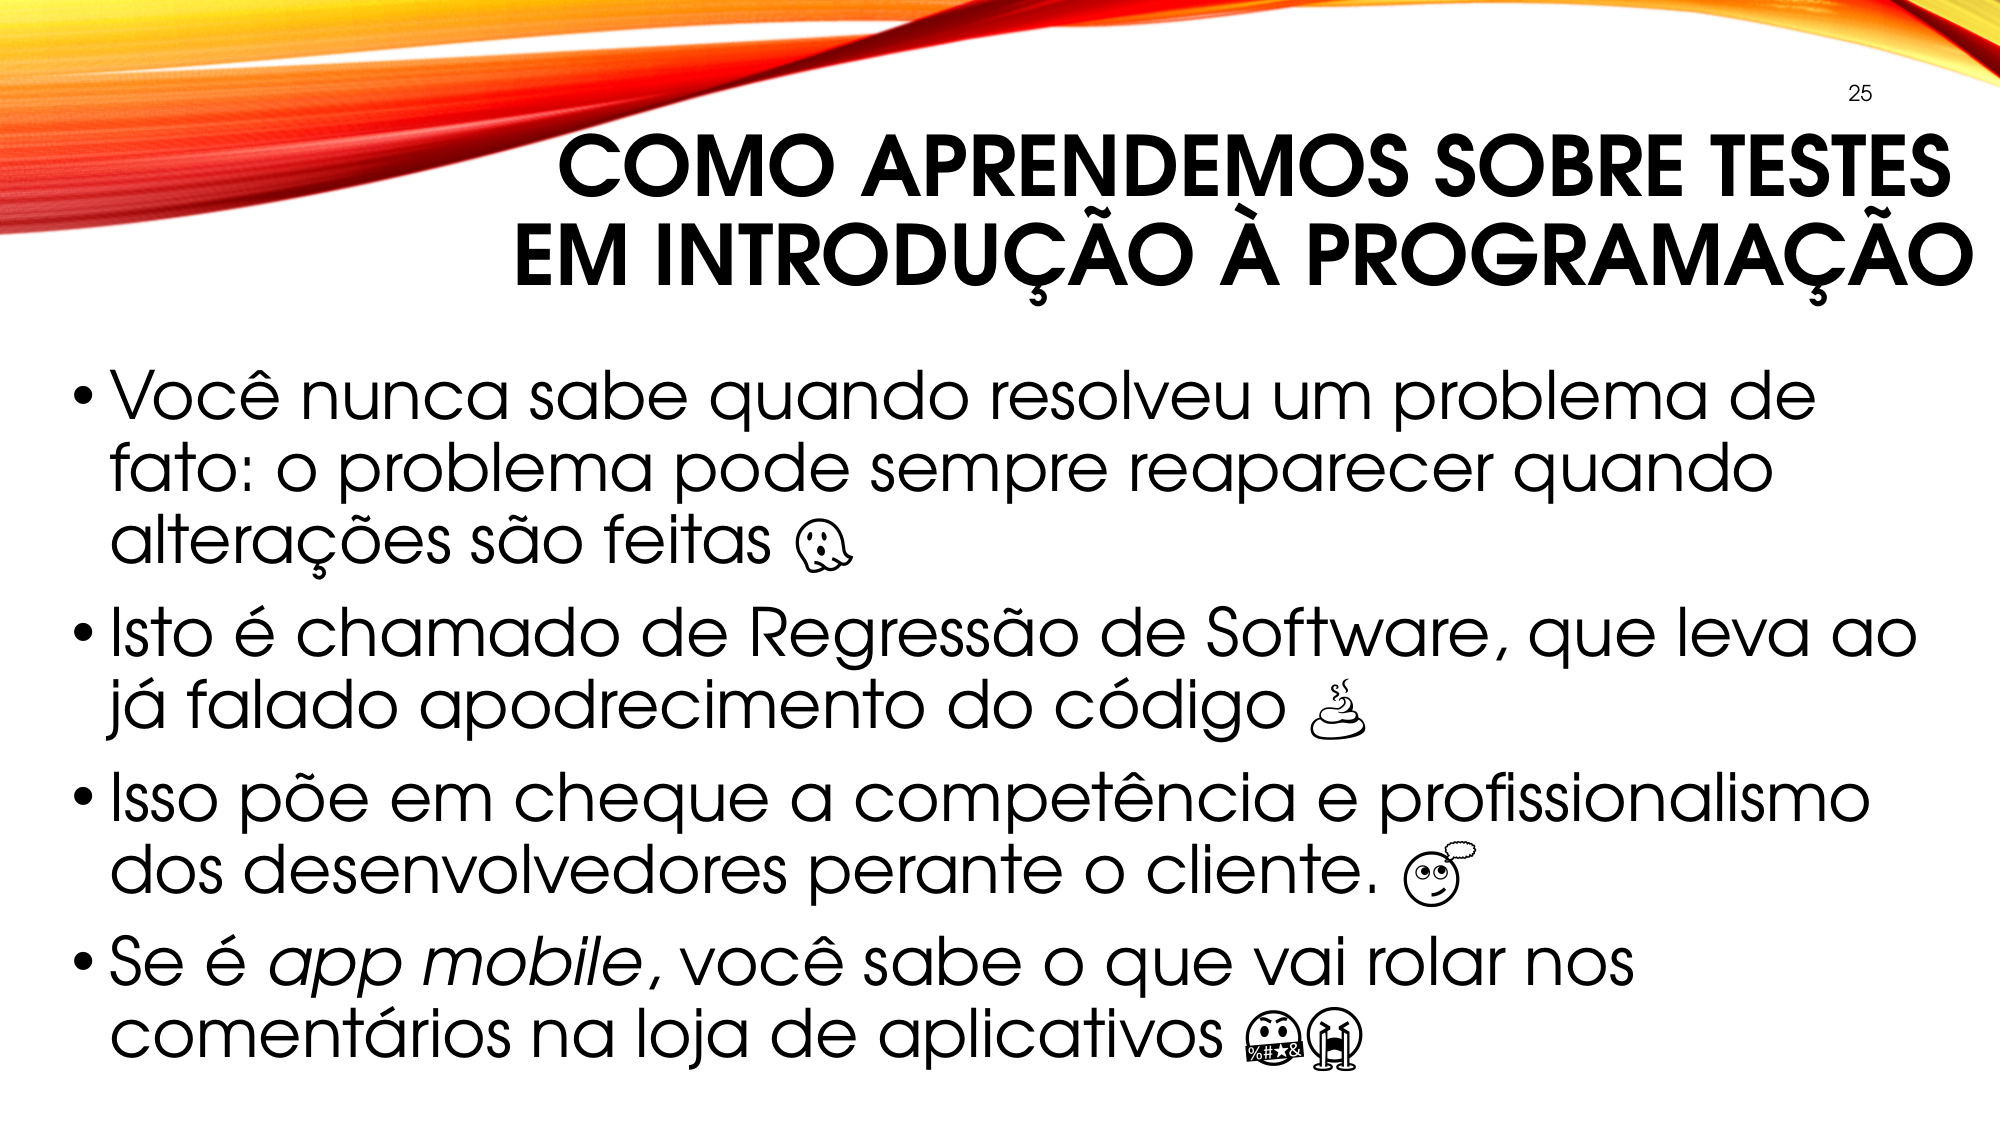

25
# Como aprendemos sobre testes em introdução à programação
Você nunca sabe quando resolveu um problema de fato: o problema pode sempre reaparecer quando alterações são feitas 👻
Isto é chamado de Regressão de Software, que leva ao já falado apodrecimento do código 💩
Isso põe em cheque a competência e profissionalismo dos desenvolvedores perante o cliente. 🤔
Se é app mobile, você sabe o que vai rolar nos comentários na loja de aplicativos 🤬😭